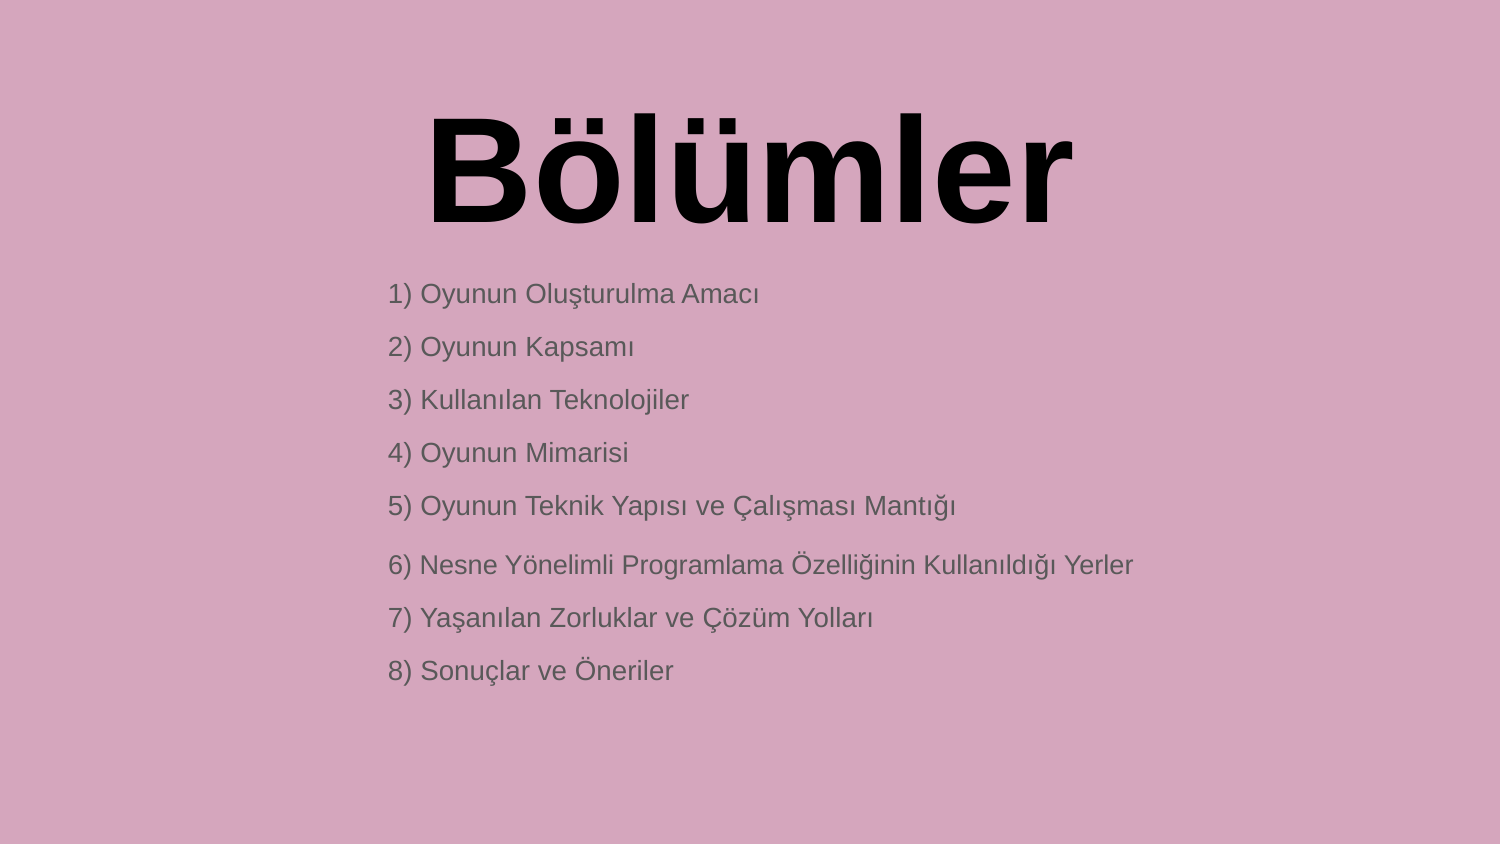

# Bölümler
1) Oyunun Oluşturulma Amacı

2) Oyunun Kapsamı

3) Kullanılan Teknolojiler

4) Oyunun Mimarisi

5) Oyunun Teknik Yapısı ve Çalışması Mantığı

6) Nesne Yönelimli Programlama Özelliğinin Kullanıldığı Yerler

7) Yaşanılan Zorluklar ve Çözüm Yolları

8) Sonuçlar ve Öneriler